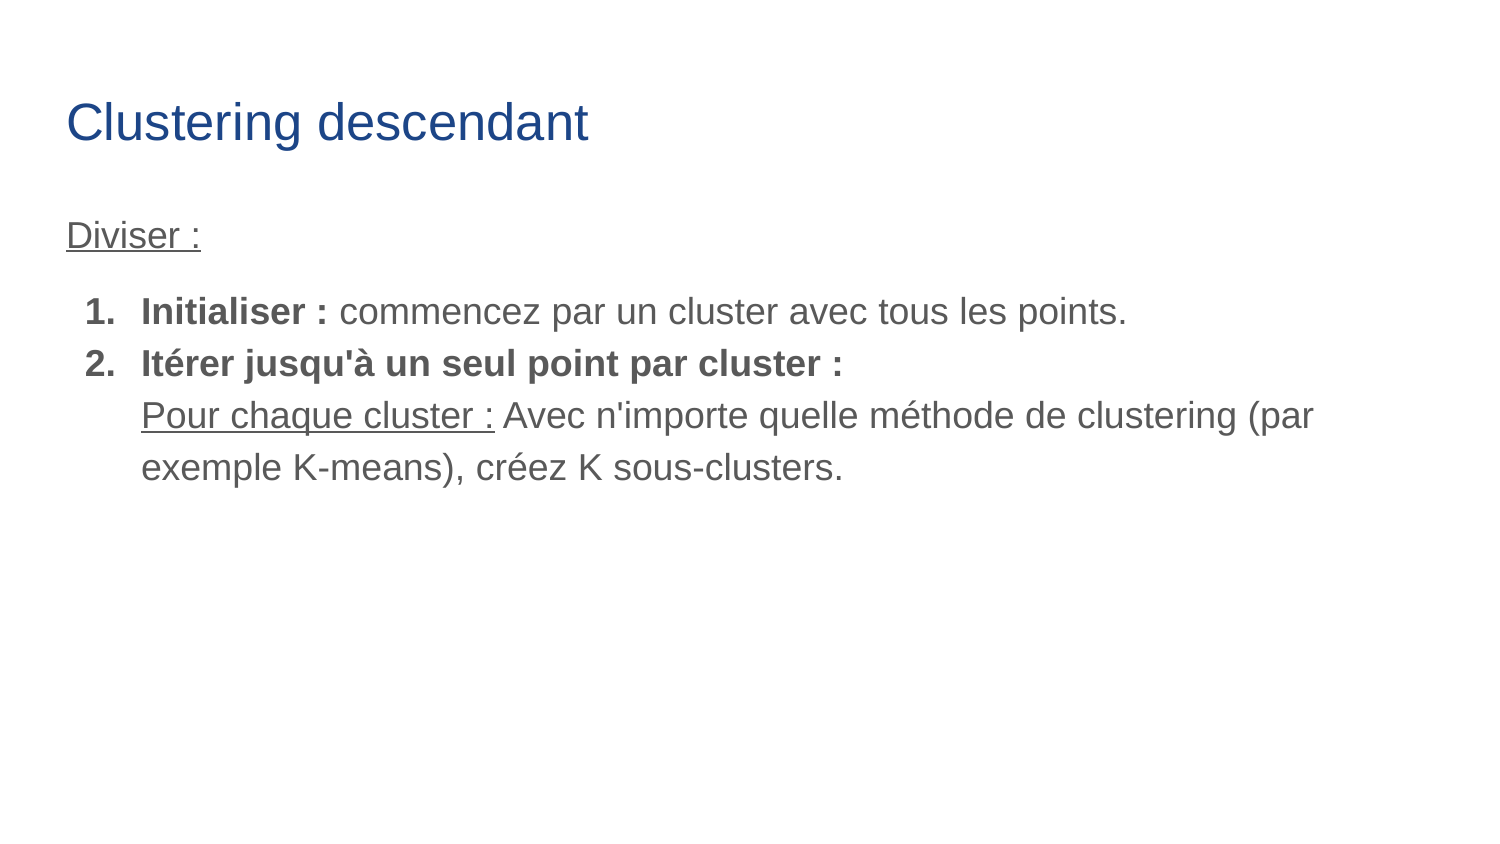

# Clustering descendant
Diviser :
Initialiser : commencez par un cluster avec tous les points.
Itérer jusqu'à un seul point par cluster :
Pour chaque cluster : Avec n'importe quelle méthode de clustering (par exemple K-means), créez K sous-clusters.